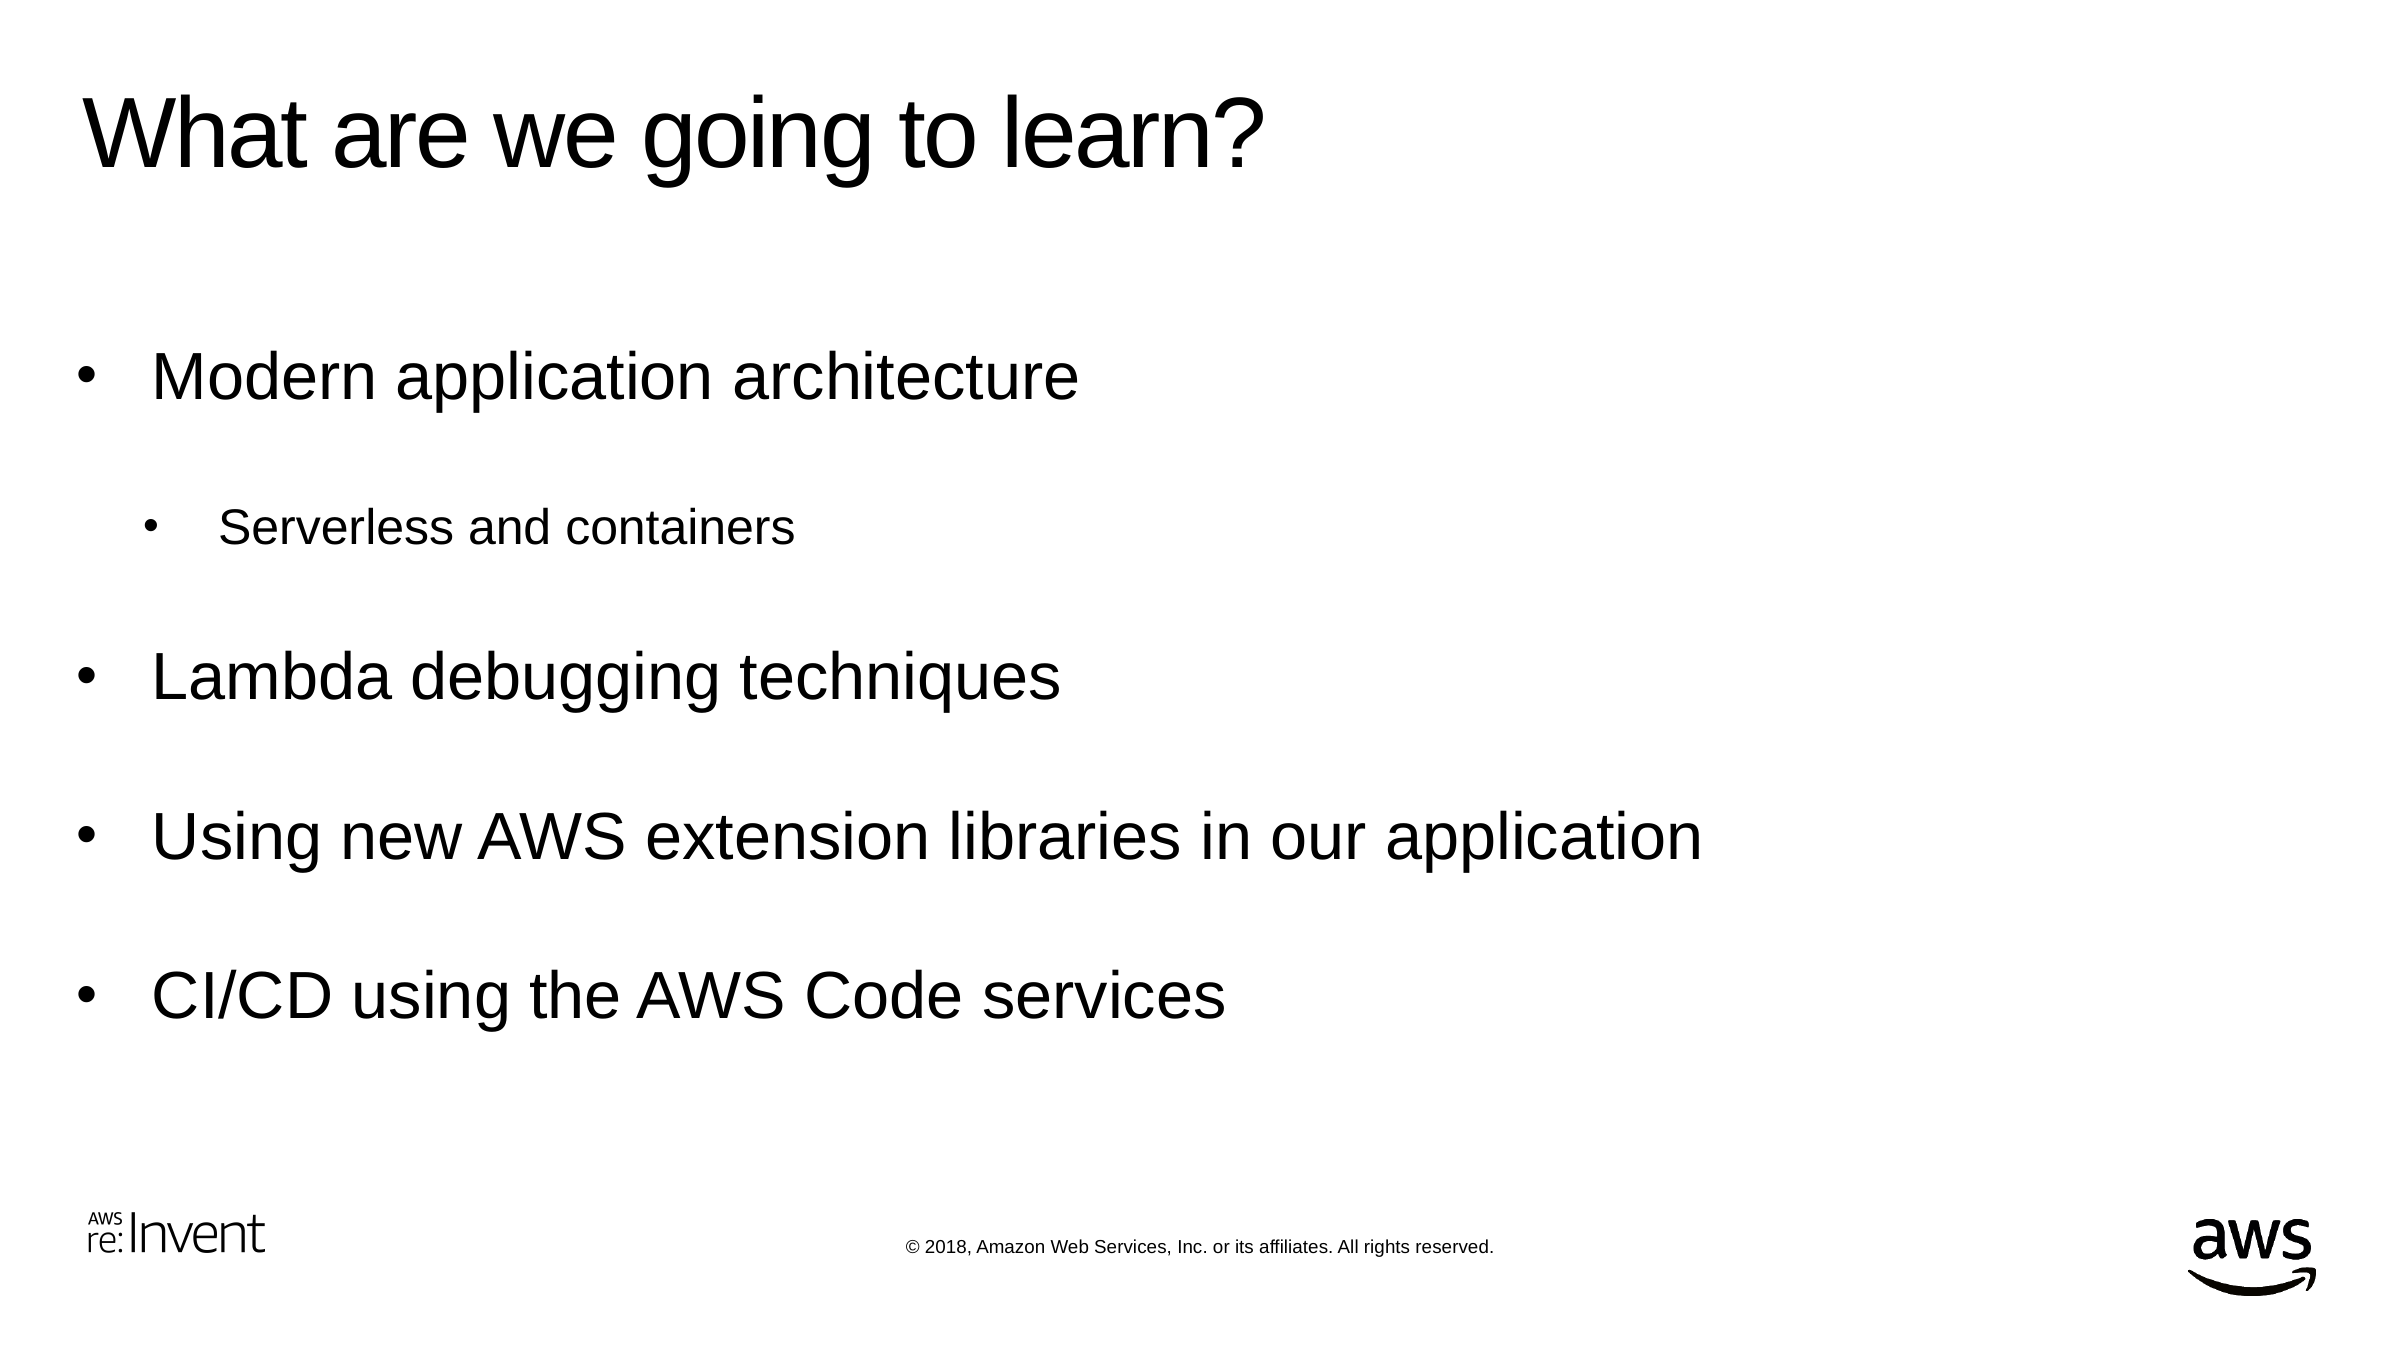

# What are we going to learn?
Modern application architecture
Serverless and containers
Lambda debugging techniques
Using new AWS extension libraries in our application
CI/CD using the AWS Code services